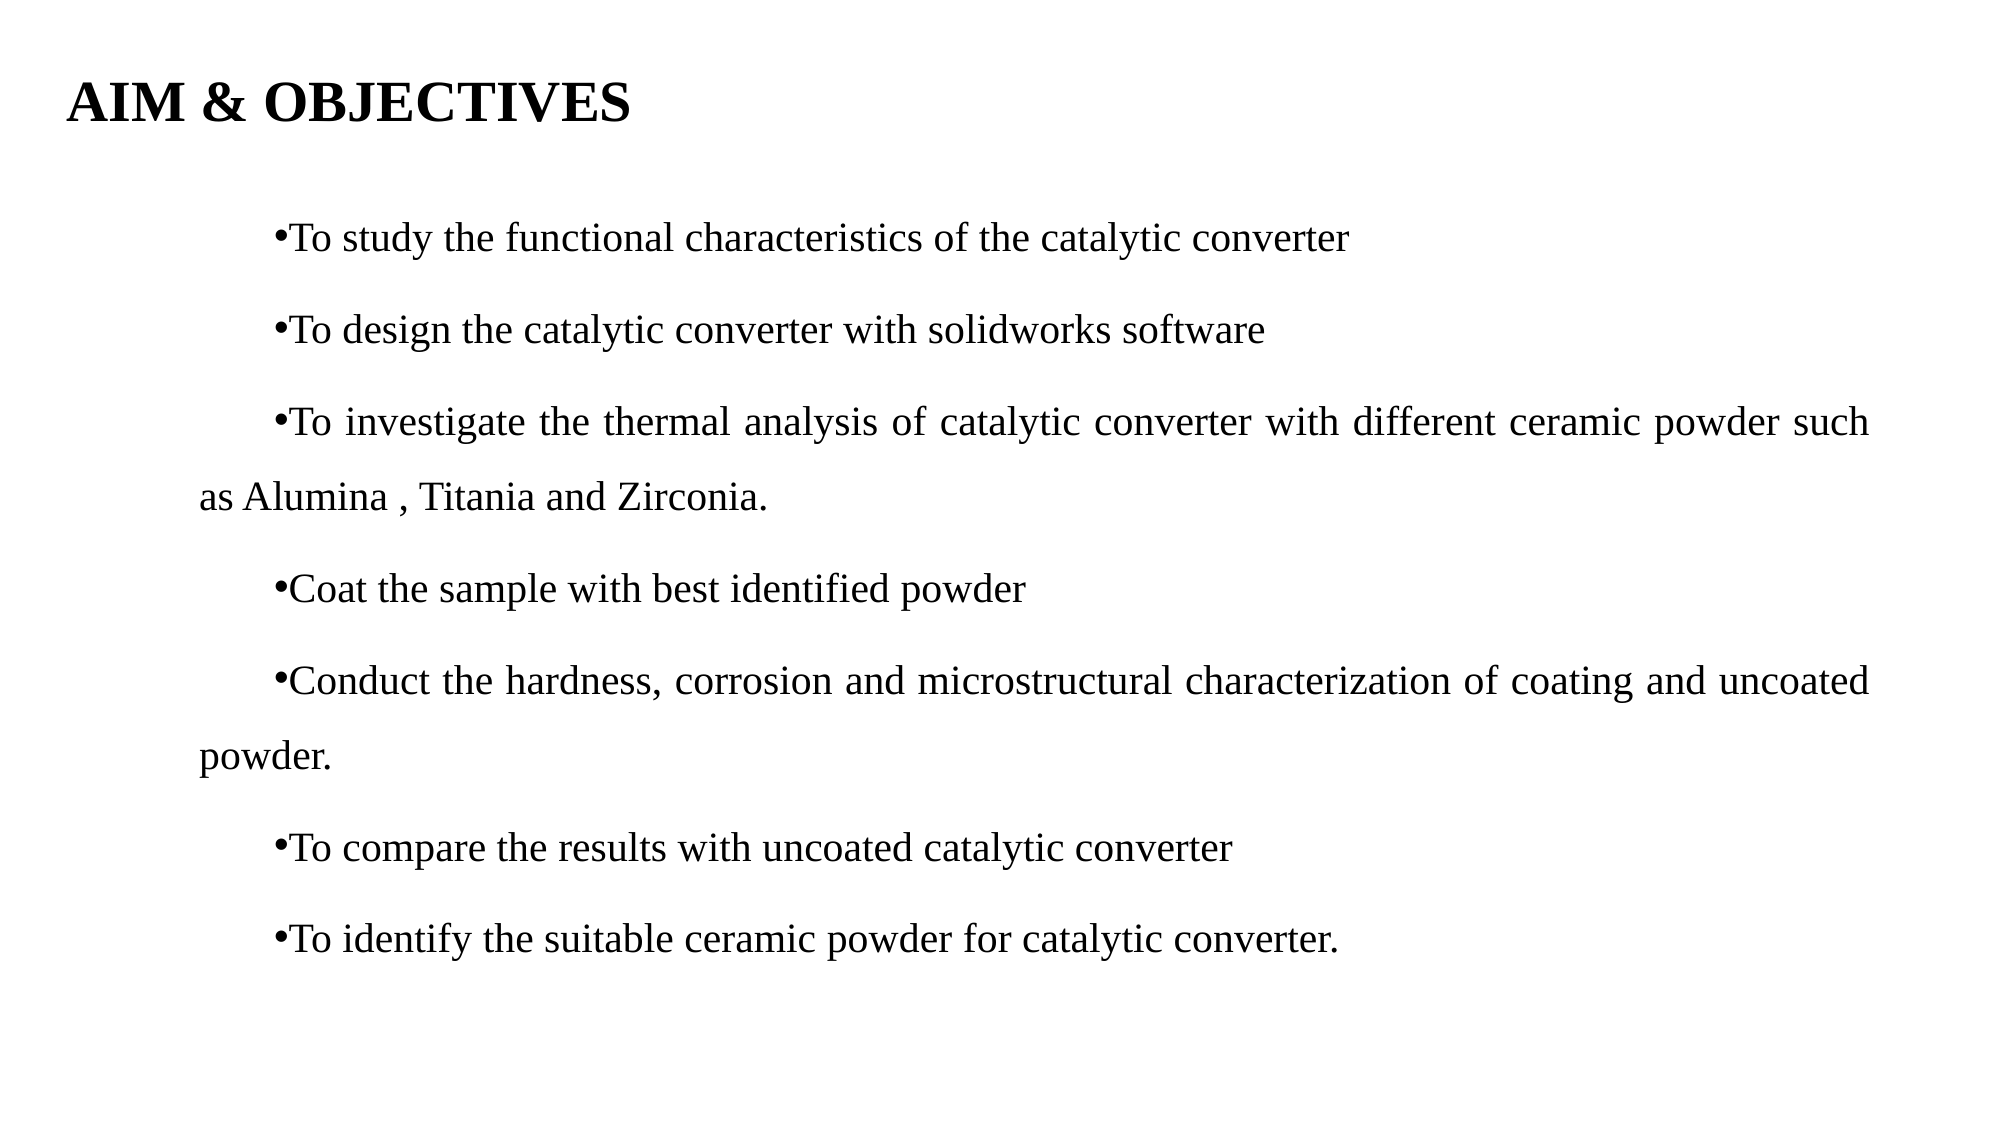

# AIM & OBJECTIVES
To study the functional characteristics of the catalytic converter
To design the catalytic converter with solidworks software
To investigate the thermal analysis of catalytic converter with different ceramic powder such as Alumina , Titania and Zirconia.
Coat the sample with best identified powder
Conduct the hardness, corrosion and microstructural characterization of coating and uncoated powder.
To compare the results with uncoated catalytic converter
To identify the suitable ceramic powder for catalytic converter.